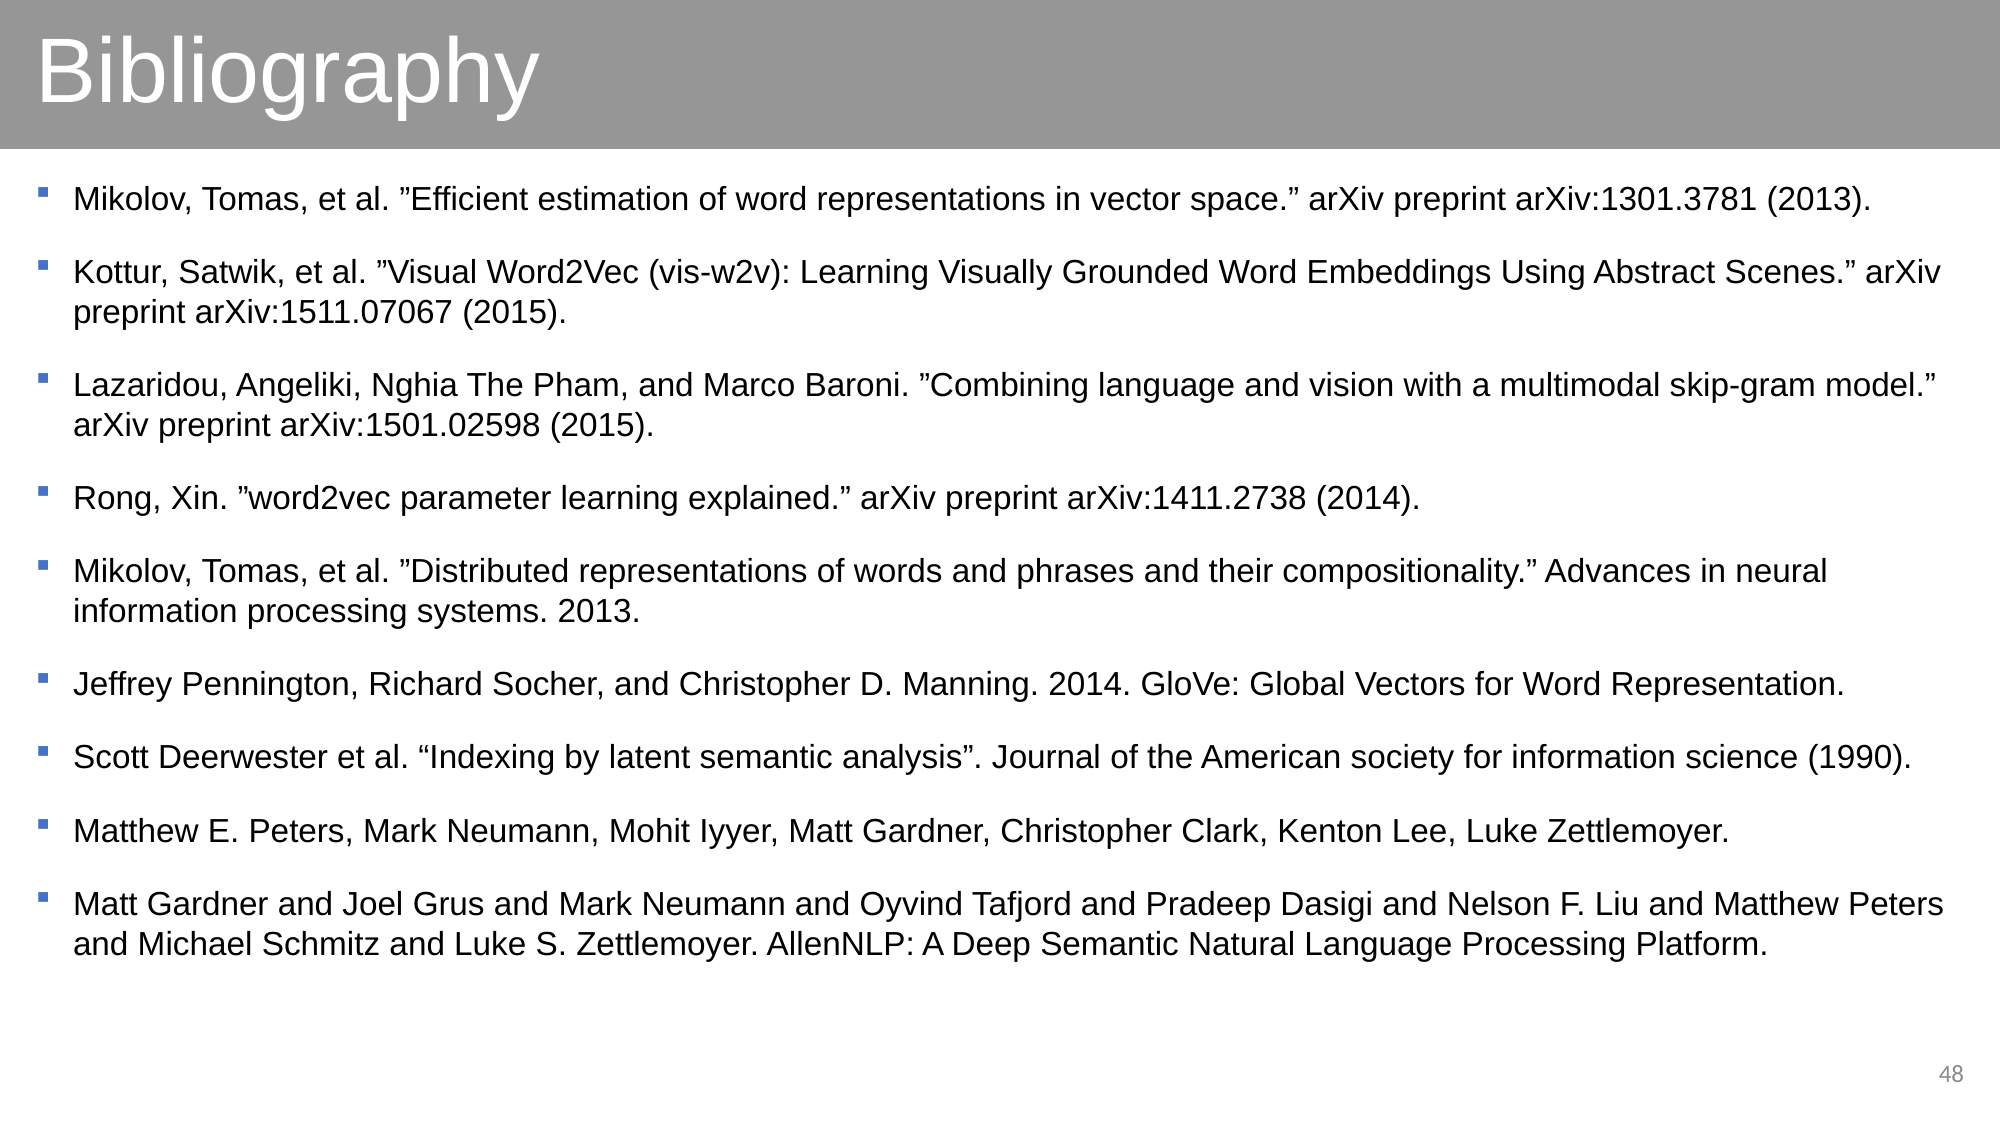

# Bibliography
Mikolov, Tomas, et al. ”Efficient estimation of word representations in vector space.” arXiv preprint arXiv:1301.3781 (2013).
Kottur, Satwik, et al. ”Visual Word2Vec (vis-w2v): Learning Visually Grounded Word Embeddings Using Abstract Scenes.” arXiv preprint arXiv:1511.07067 (2015).
Lazaridou, Angeliki, Nghia The Pham, and Marco Baroni. ”Combining language and vision with a multimodal skip-gram model.” arXiv preprint arXiv:1501.02598 (2015).
Rong, Xin. ”word2vec parameter learning explained.” arXiv preprint arXiv:1411.2738 (2014).
Mikolov, Tomas, et al. ”Distributed representations of words and phrases and their compositionality.” Advances in neural information processing systems. 2013.
Jeffrey Pennington, Richard Socher, and Christopher D. Manning. 2014. GloVe: Global Vectors for Word Representation.
Scott Deerwester et al. “Indexing by latent semantic analysis”. Journal of the American society for information science (1990).
Matthew E. Peters, Mark Neumann, Mohit Iyyer, Matt Gardner, Christopher Clark, Kenton Lee, Luke Zettlemoyer.
Matt Gardner and Joel Grus and Mark Neumann and Oyvind Tafjord and Pradeep Dasigi and Nelson F. Liu and Matthew Peters and Michael Schmitz and Luke S. Zettlemoyer. AllenNLP: A Deep Semantic Natural Language Processing Platform.
48